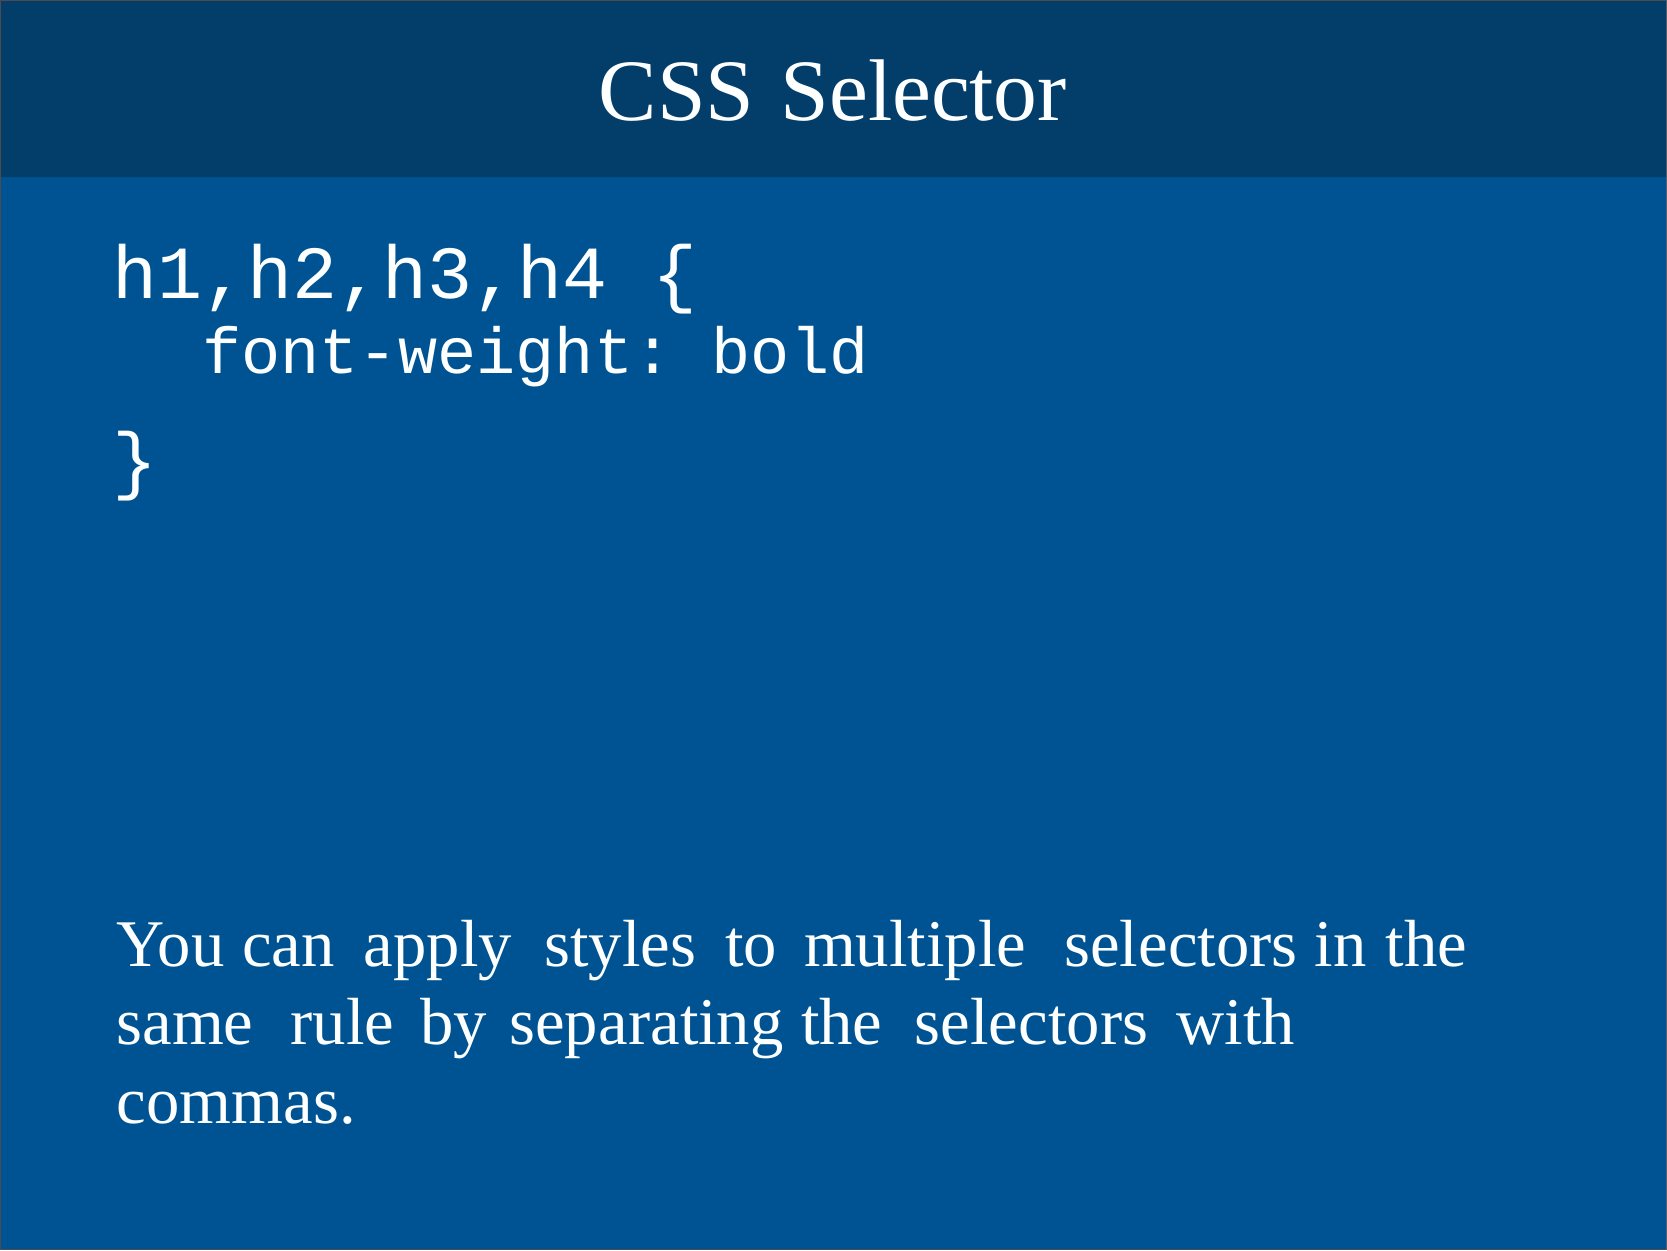

CSS Selector
h1,h2,h3,h4 {
font-weight: bold
}
You can apply styles to multiple  selectors in the same  rule by separating the selectors with commas.